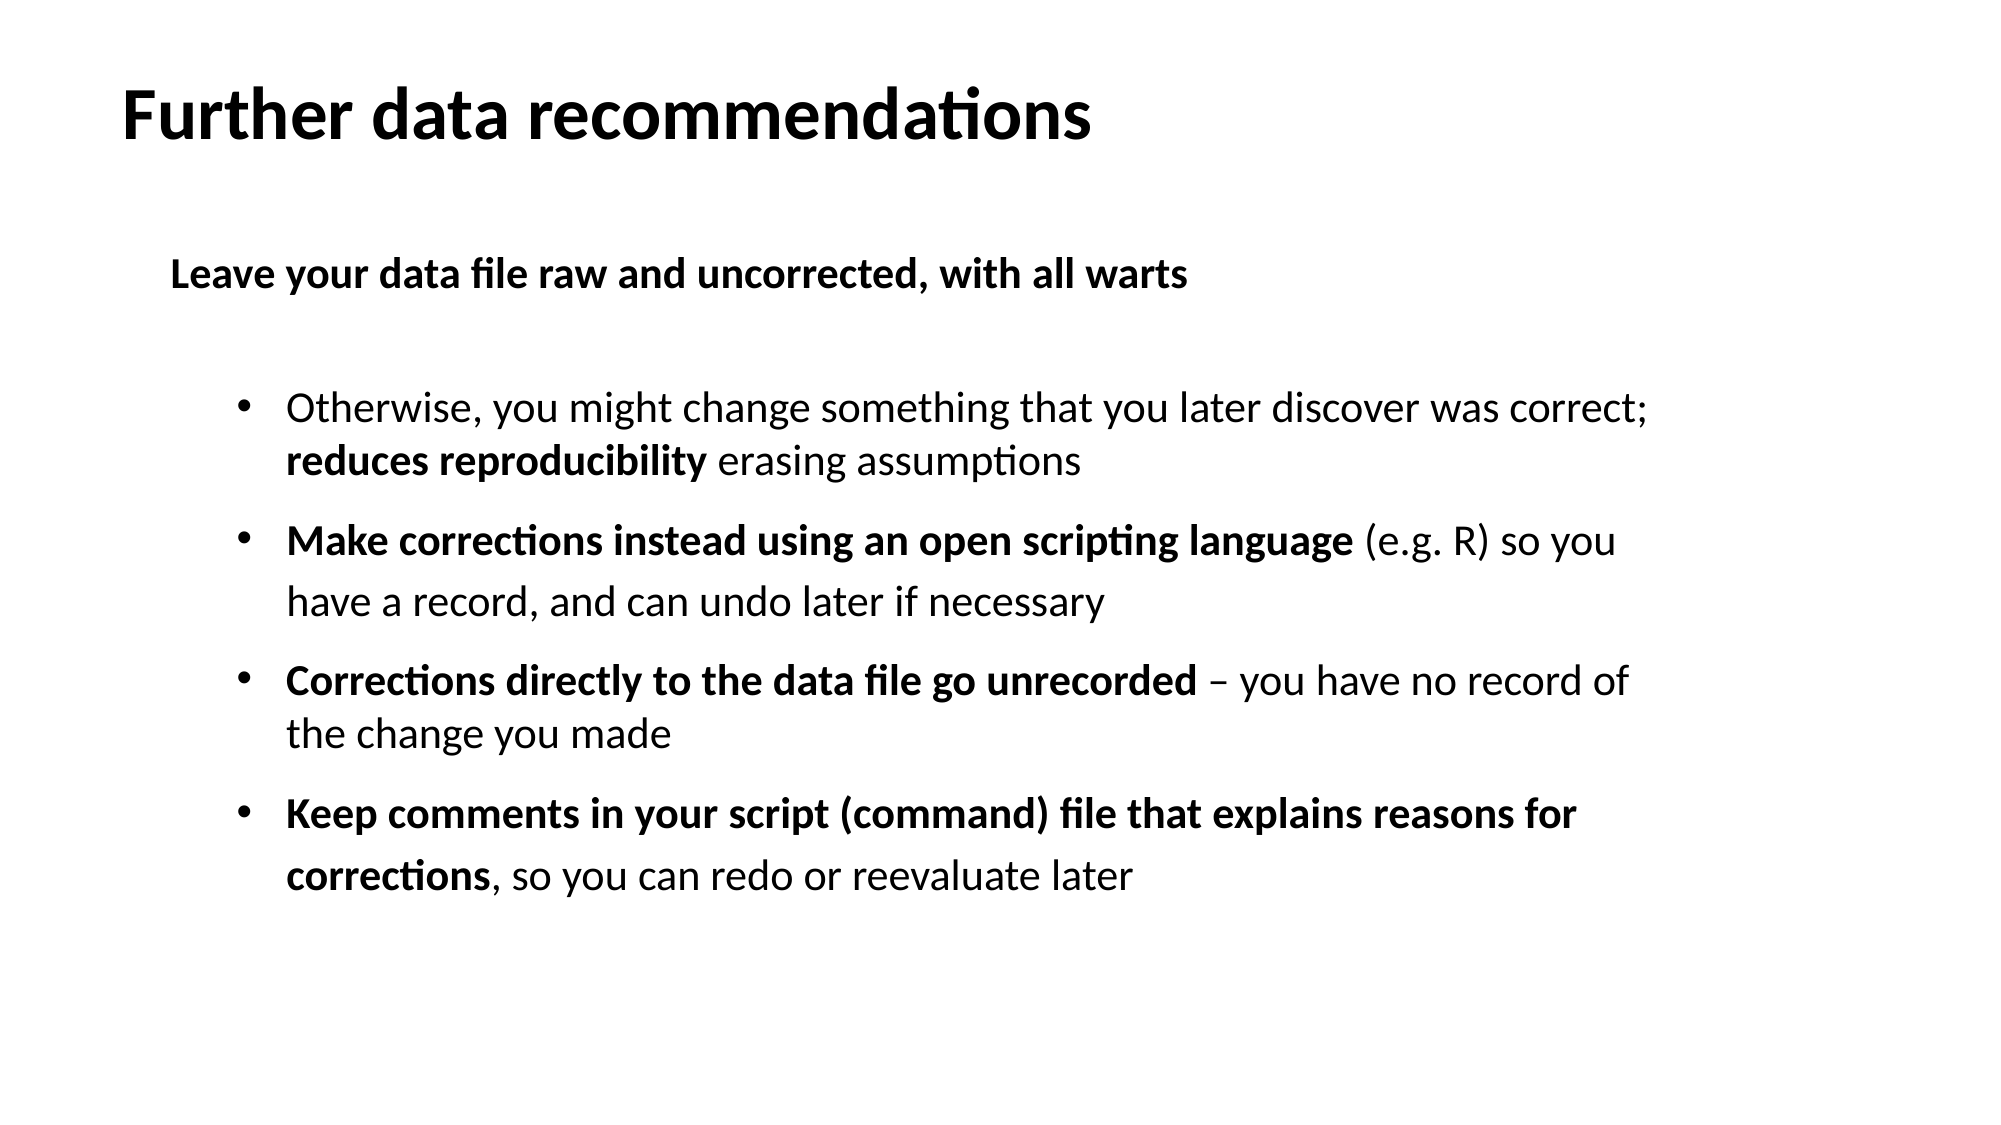

Further data recommendations
Leave your data ﬁle raw and uncorrected, with all warts

Otherwise, you might change something that you later discover was correct; reduces reproducibility erasing assumptions
Make corrections instead using an open scripting language (e.g. R) so you have a record, and can undo later if necessary
Corrections directly to the data file go unrecorded – you have no record of the change you made
Keep comments in your script (command) file that explains reasons for corrections, so you can redo or reevaluate later